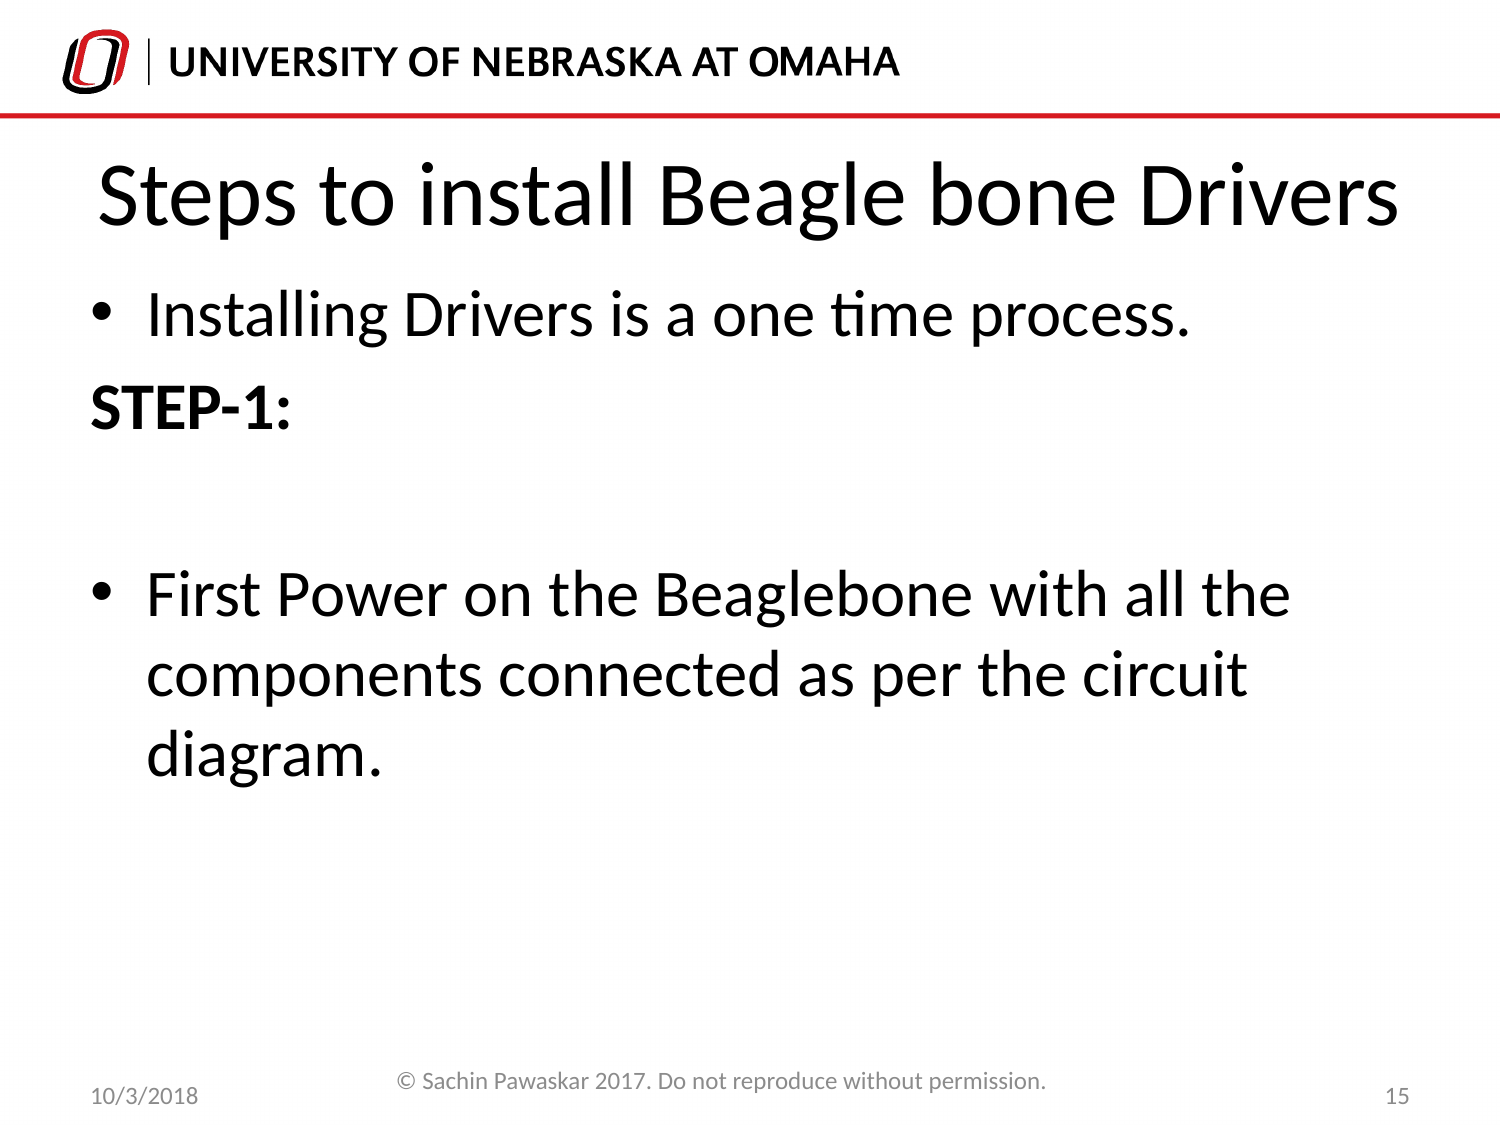

# Steps to install Beagle bone Drivers
Installing Drivers is a one time process.
STEP-1:

First Power on the Beaglebone with all the components connected as per the circuit diagram.

10/3/2018
© Sachin Pawaskar 2017. Do not reproduce without permission.

15